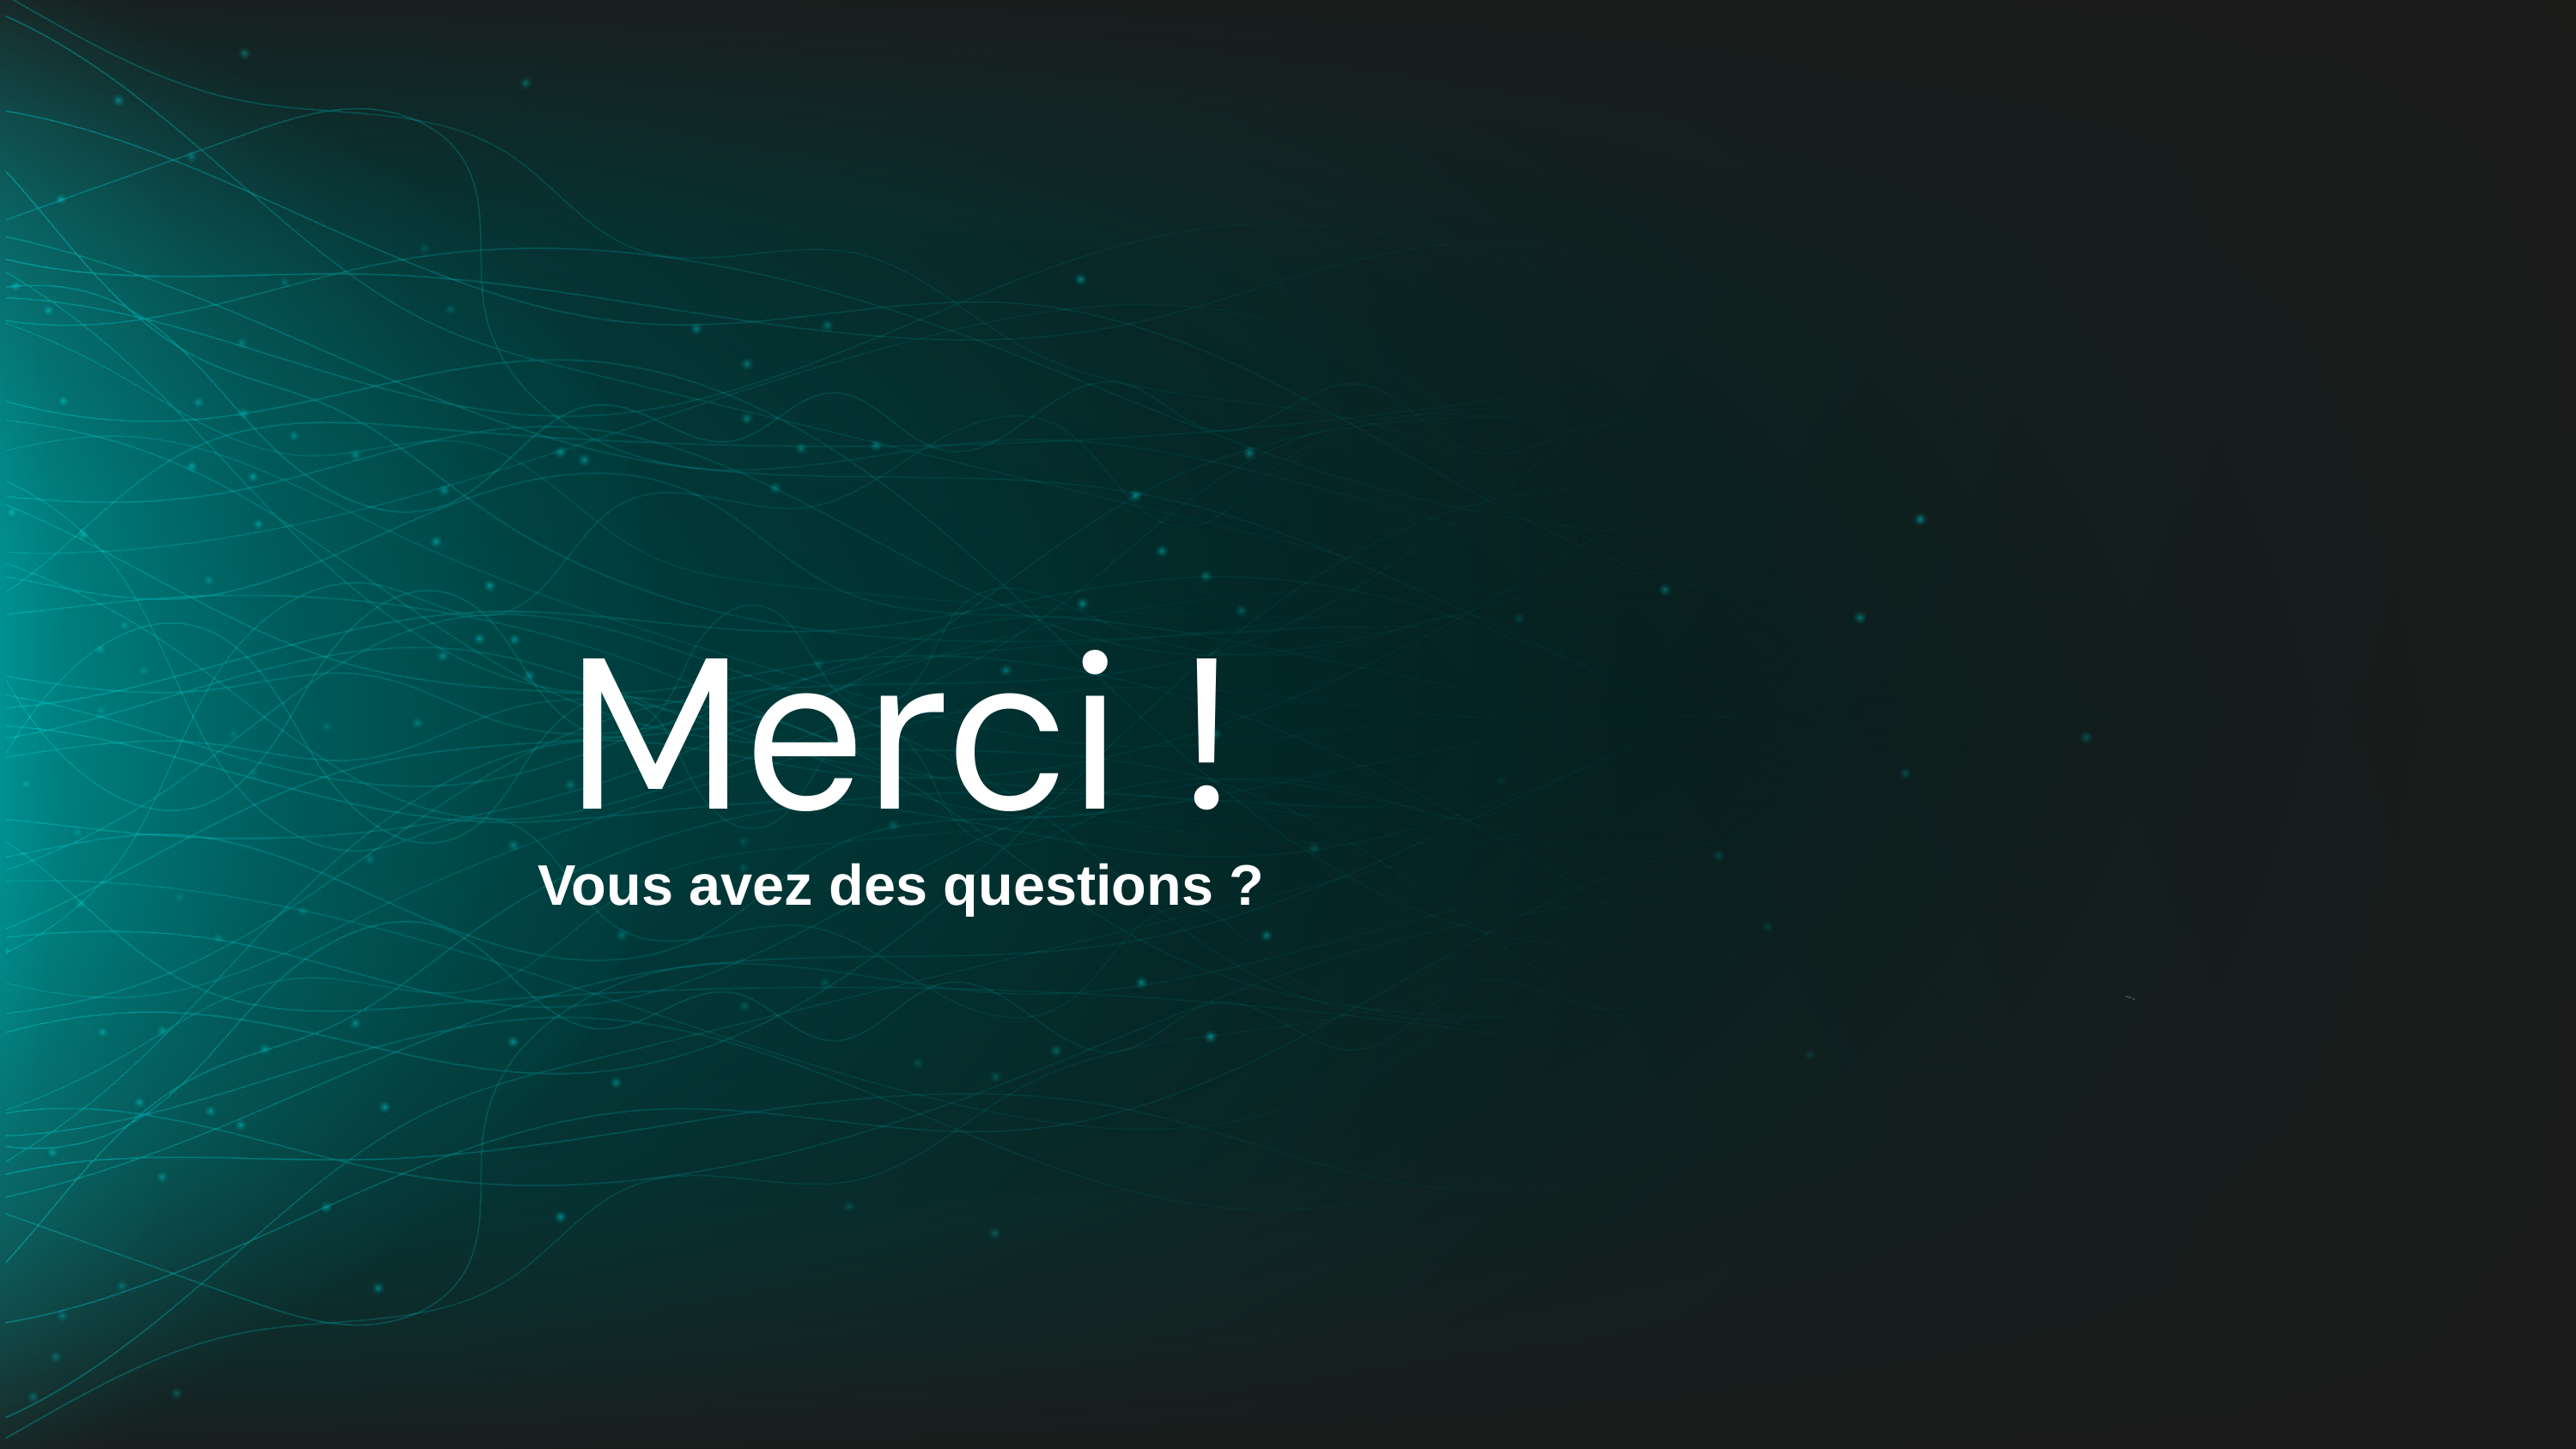

Merci !
Vous avez des questions ?